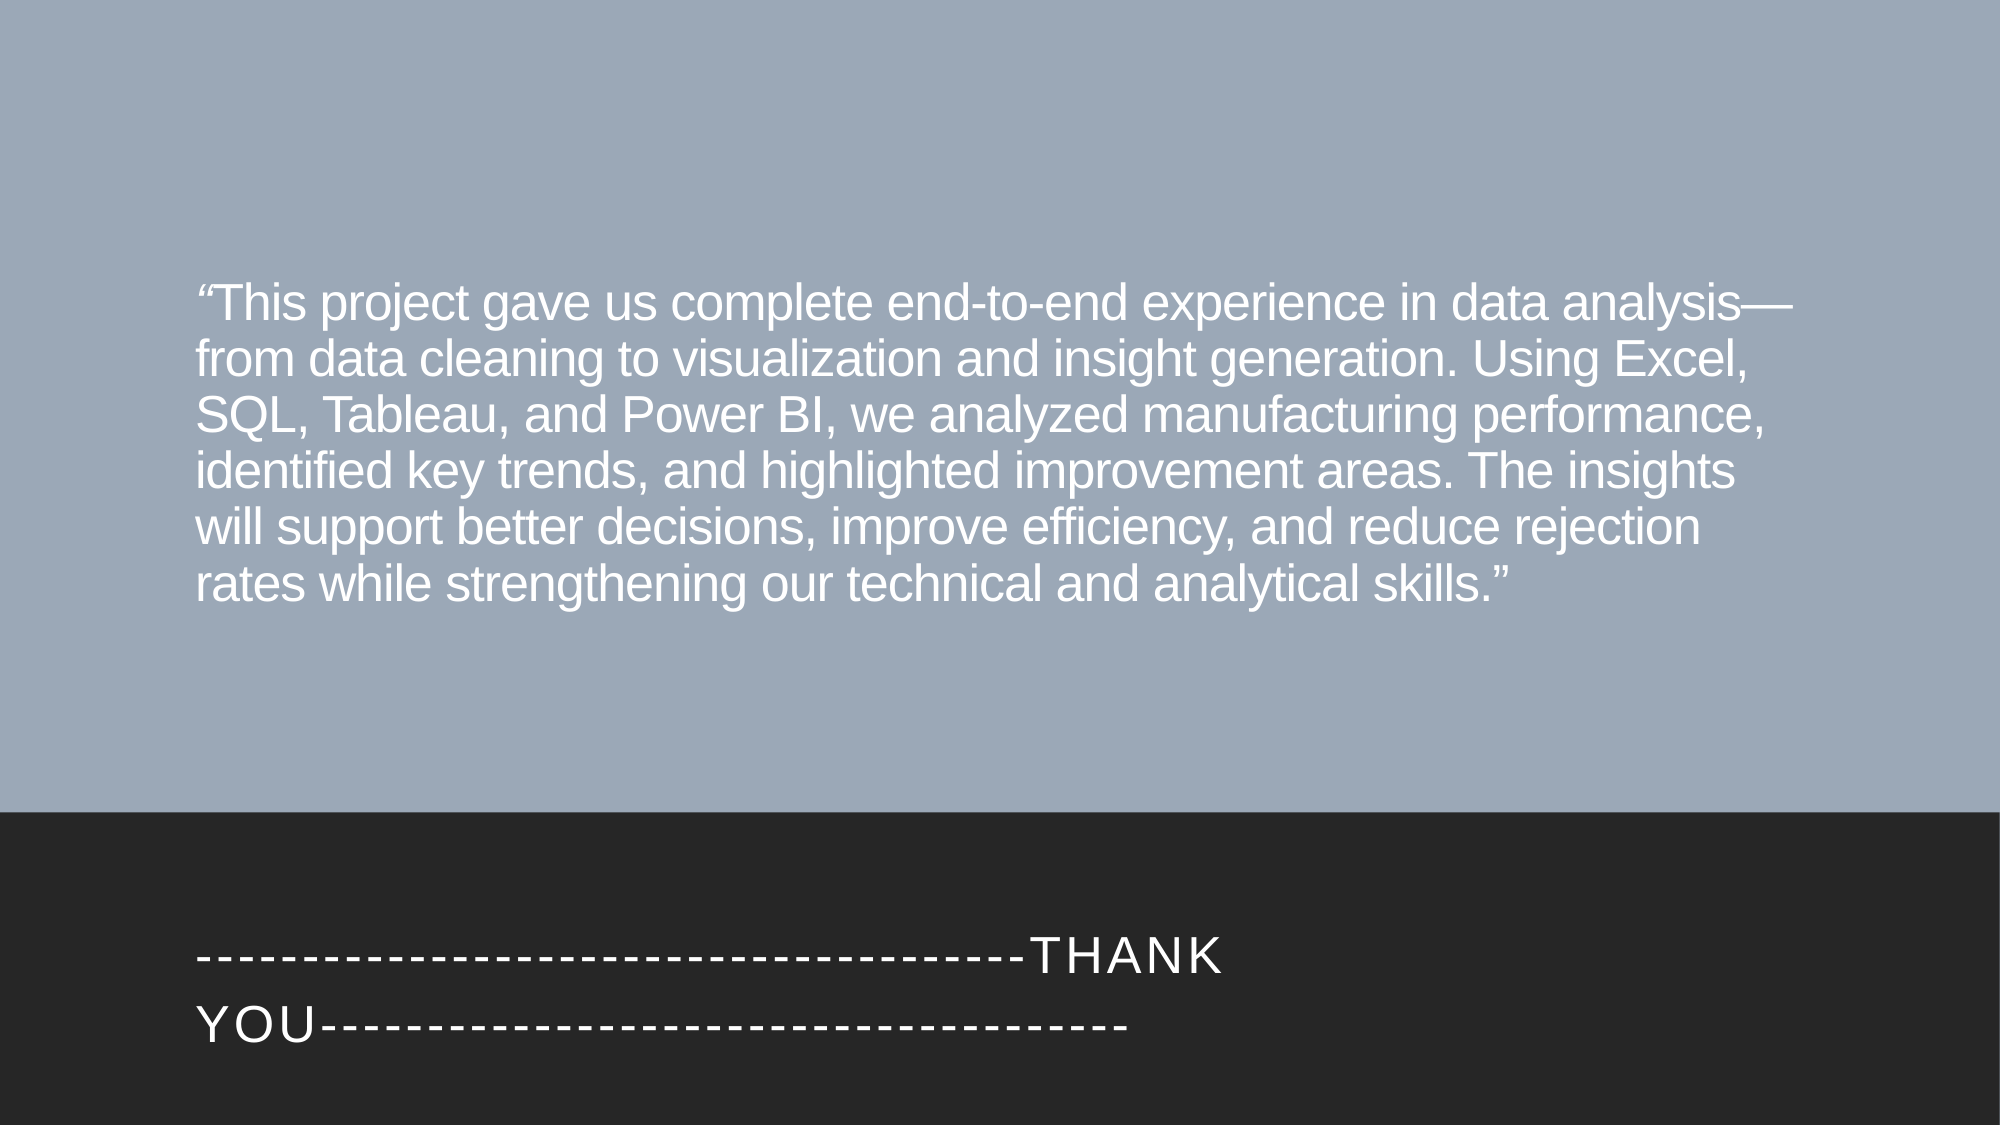

# “This project gave us complete end-to-end experience in data analysis—from data cleaning to visualization and insight generation. Using Excel, SQL, Tableau, and Power BI, we analyzed manufacturing performance, identified key trends, and highlighted improvement areas. The insights will support better decisions, improve efficiency, and reduce rejection rates while strengthening our technical and analytical skills.”

---------------------------------------Thank YOU--------------------------------------